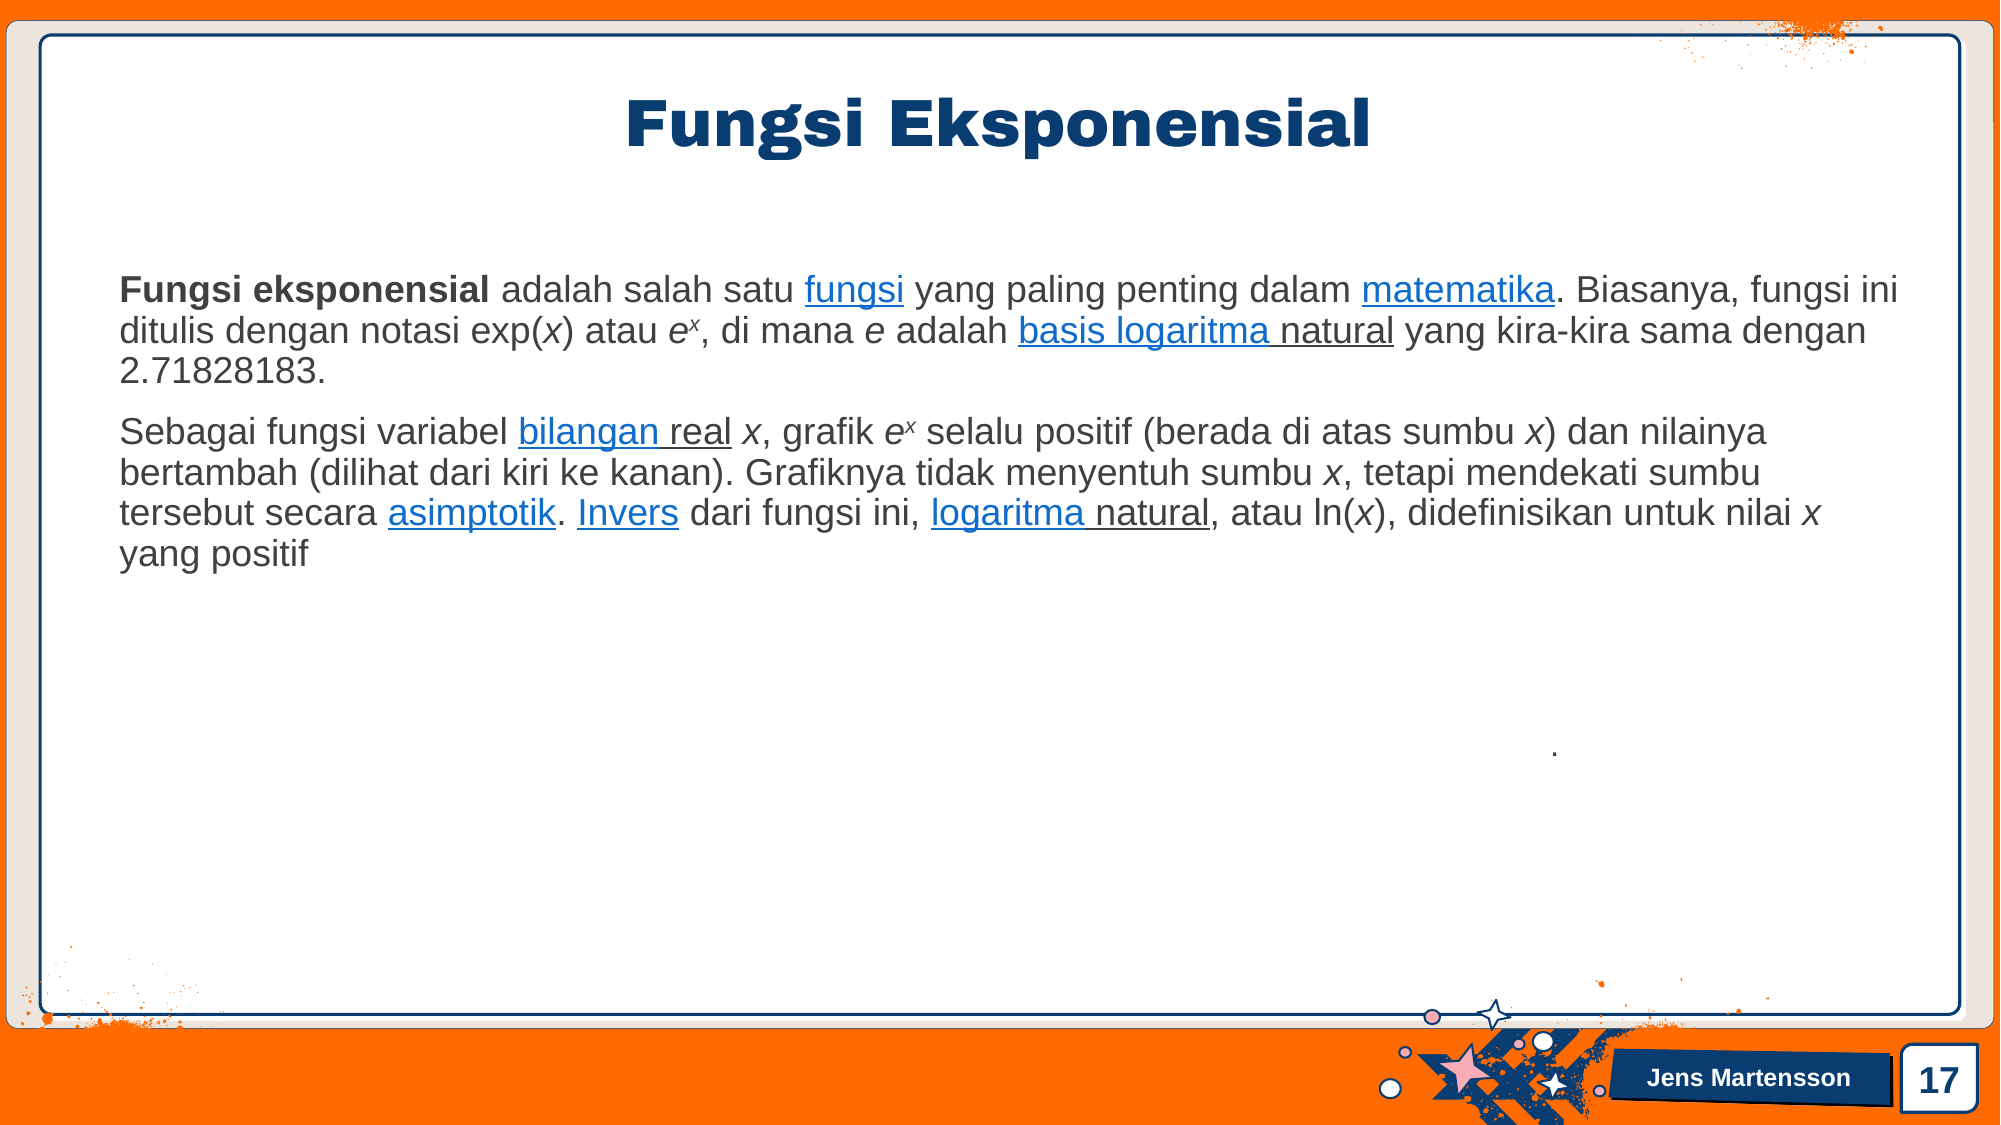

# Fungsi Eksponensial
Fungsi eksponensial adalah salah satu fungsi yang paling penting dalam matematika. Biasanya, fungsi ini ditulis dengan notasi exp(x) atau ex, di mana e adalah basis logaritma natural yang kira-kira sama dengan 2.71828183.
Sebagai fungsi variabel bilangan real x, grafik ex selalu positif (berada di atas sumbu x) dan nilainya bertambah (dilihat dari kiri ke kanan). Grafiknya tidak menyentuh sumbu x, tetapi mendekati sumbu tersebut secara asimptotik. Invers dari fungsi ini, logaritma natural, atau ln(x), didefinisikan untuk nilai x yang positif
.
17